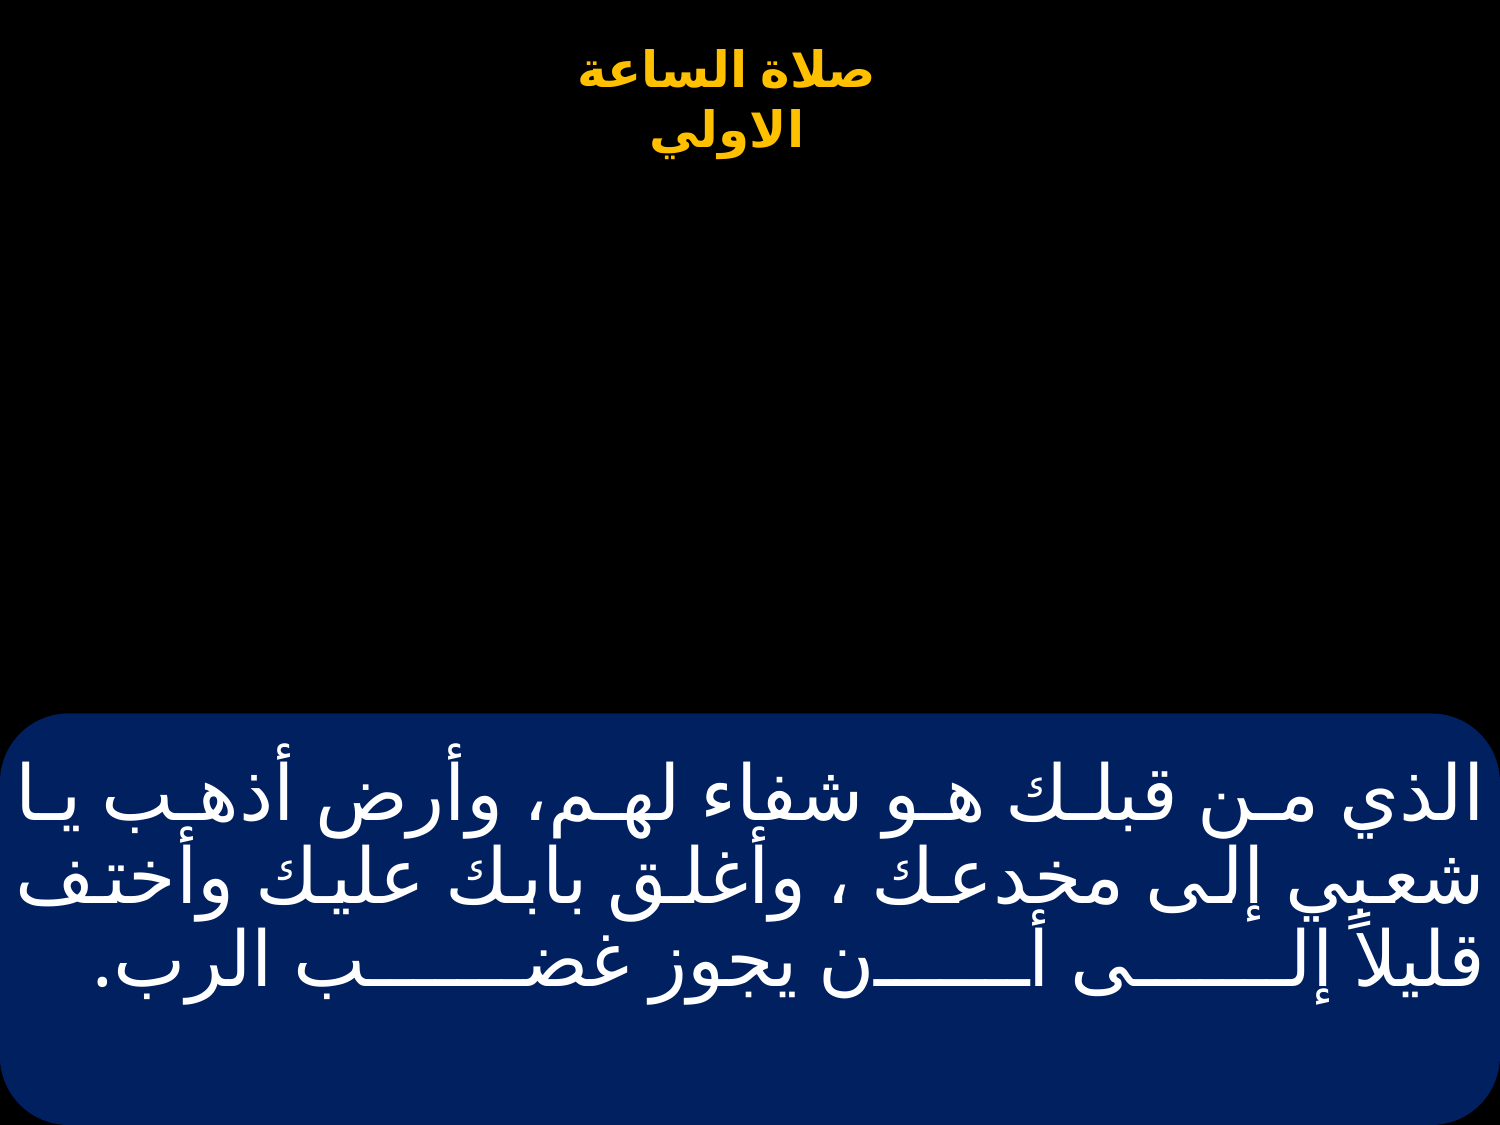

# الذي من قبلك هو شفاء لهم، وأرض أذهب يا شعبي إلى مخدعك ، وأغلق بابك عليك وأختف قليلاً إلى أن يجوز غضب الرب.